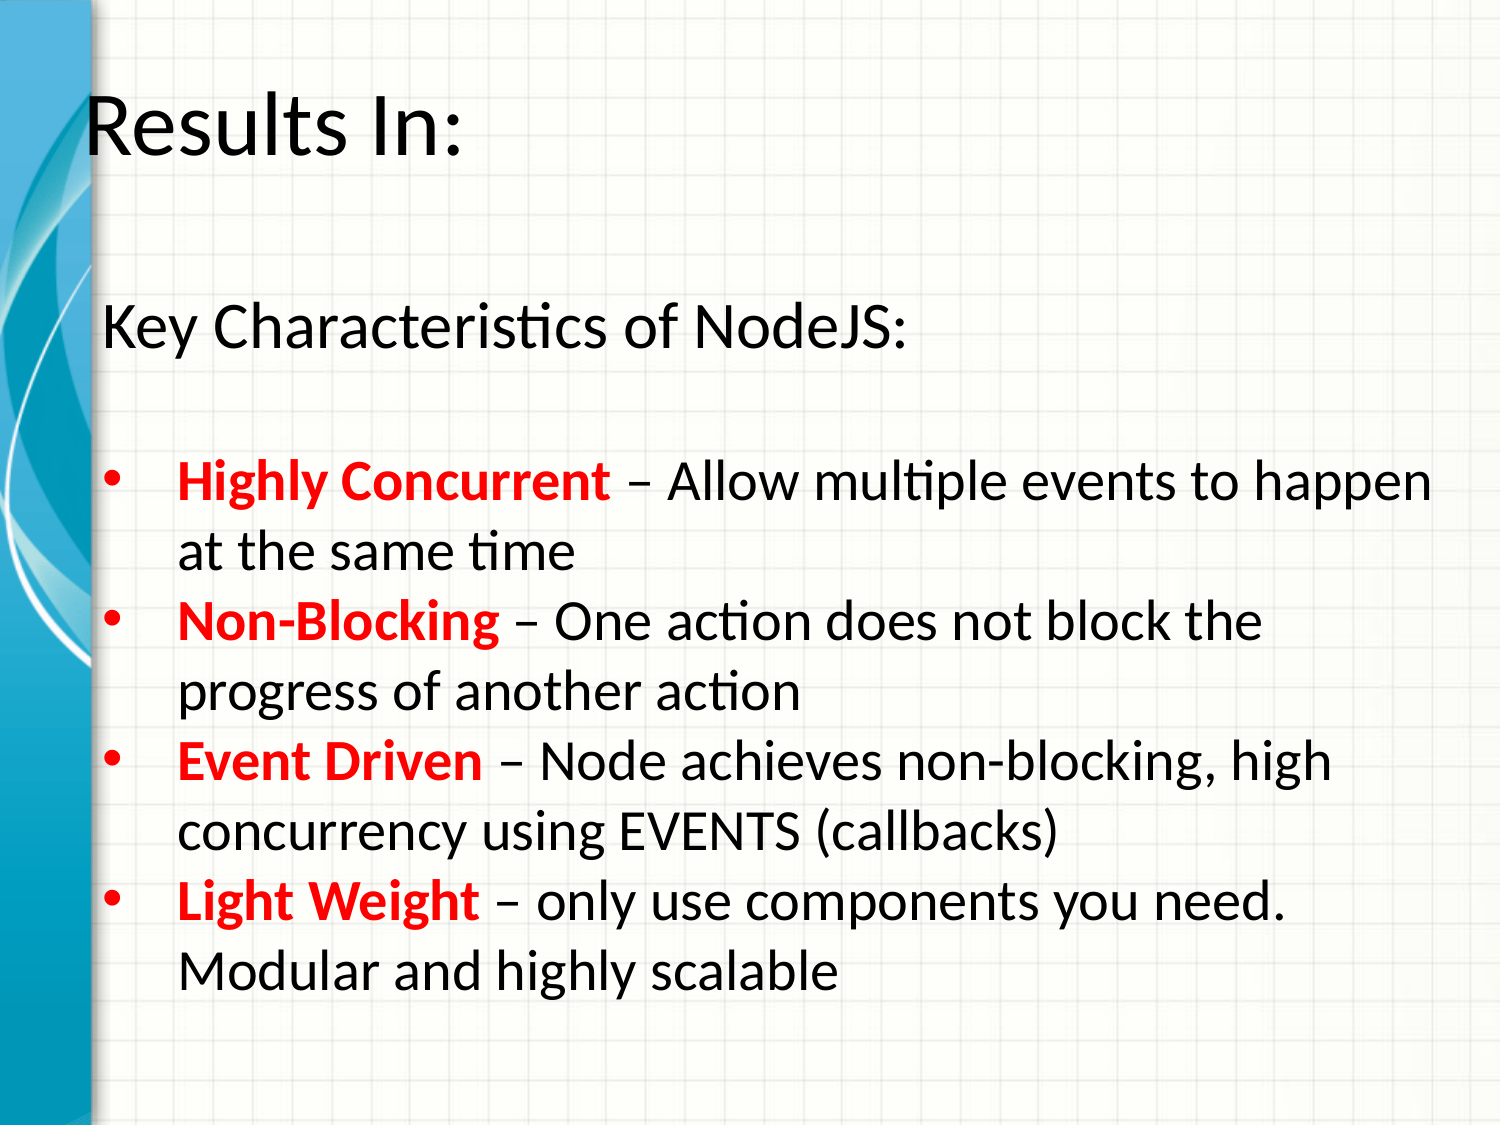

# Results In:
Key Characteristics of NodeJS:

Highly Concurrent – Allow multiple events to happen at the same time
Non-Blocking – One action does not block the progress of another action
Event Driven – Node achieves non-blocking, high concurrency using EVENTS (callbacks)
Light Weight – only use components you need.  Modular and highly scalable